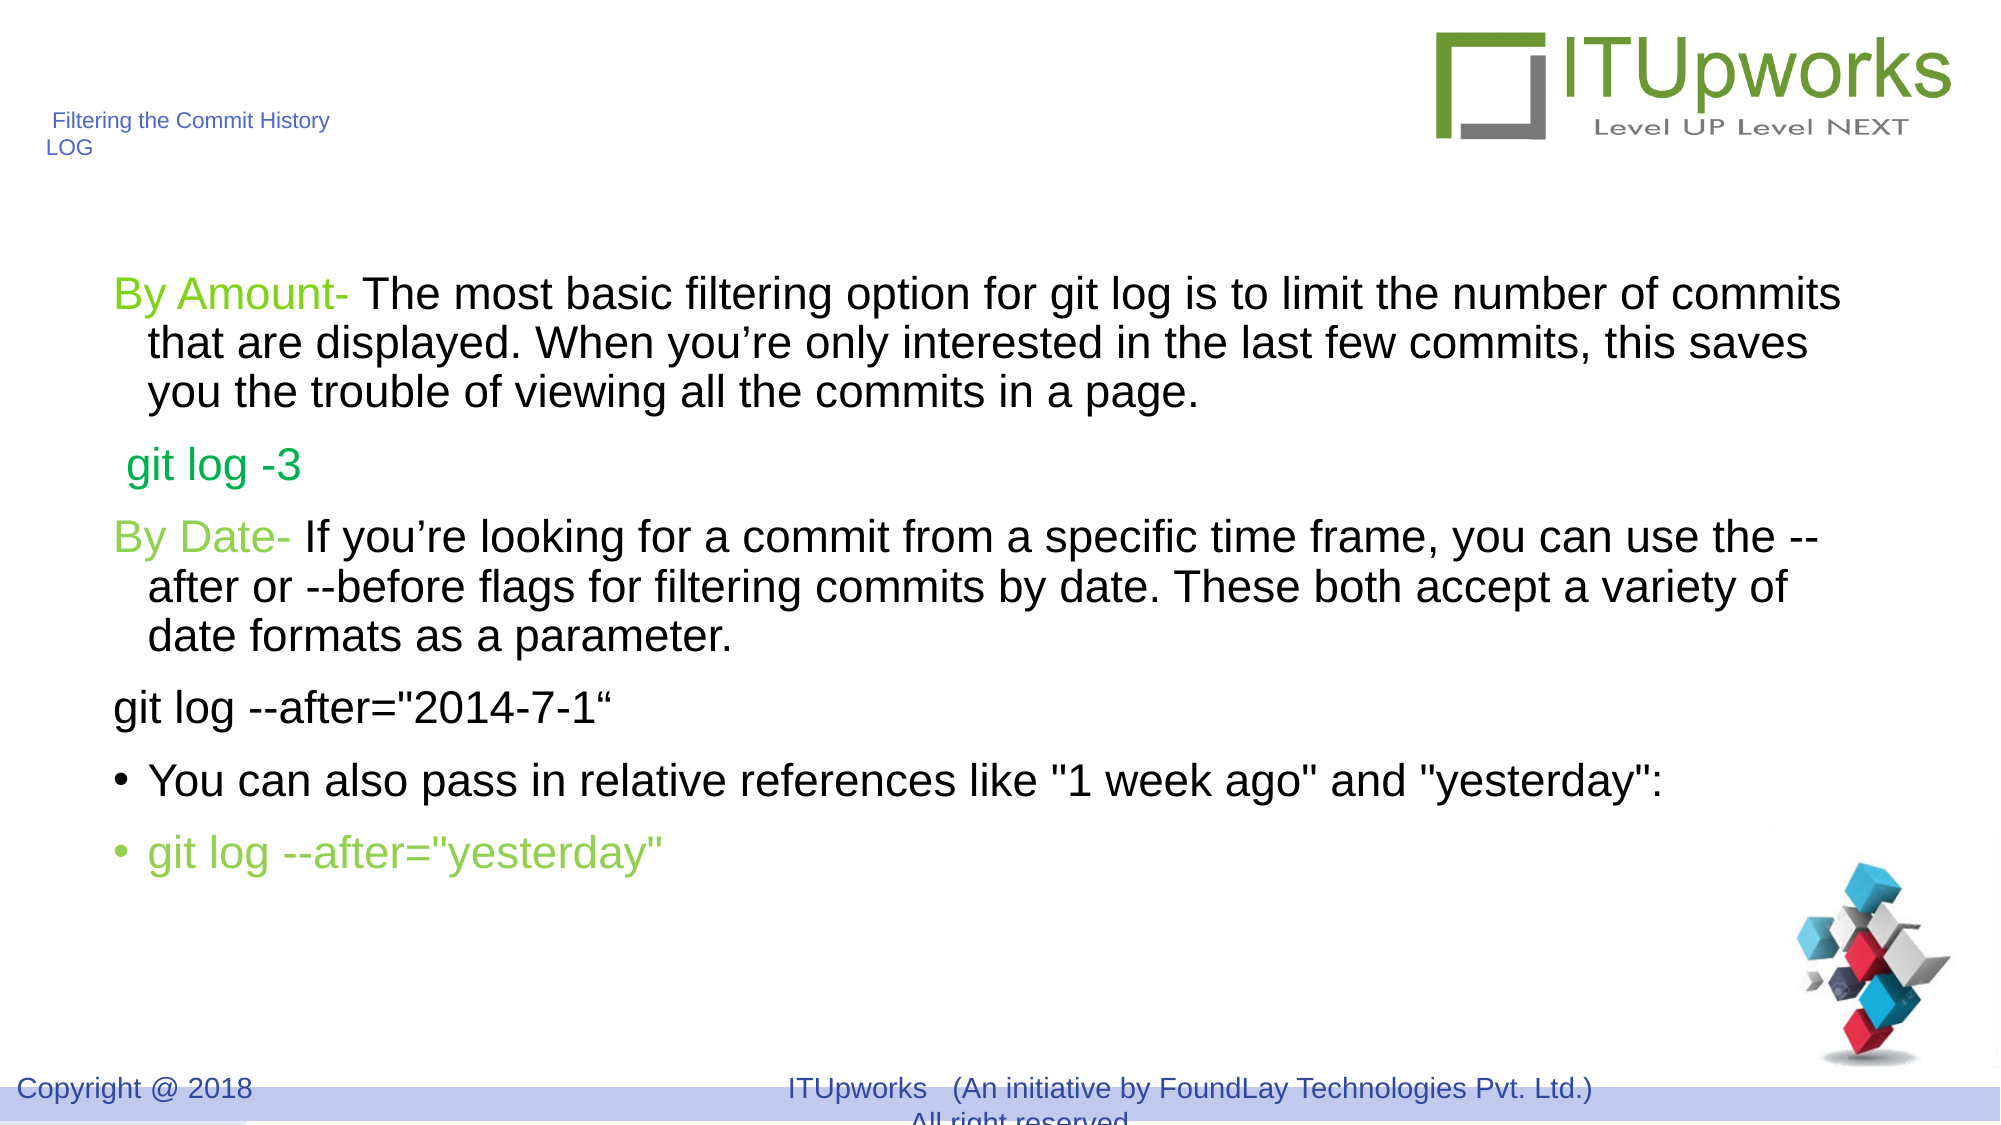

# Filtering the Commit History LOG
By Amount- The most basic filtering option for git log is to limit the number of commits that are displayed. When you’re only interested in the last few commits, this saves you the trouble of viewing all the commits in a page.
 git log -3
By Date- If you’re looking for a commit from a specific time frame, you can use the --after or --before flags for filtering commits by date. These both accept a variety of date formats as a parameter.
git log --after="2014-7-1“
You can also pass in relative references like "1 week ago" and "yesterday":
git log --after="yesterday"